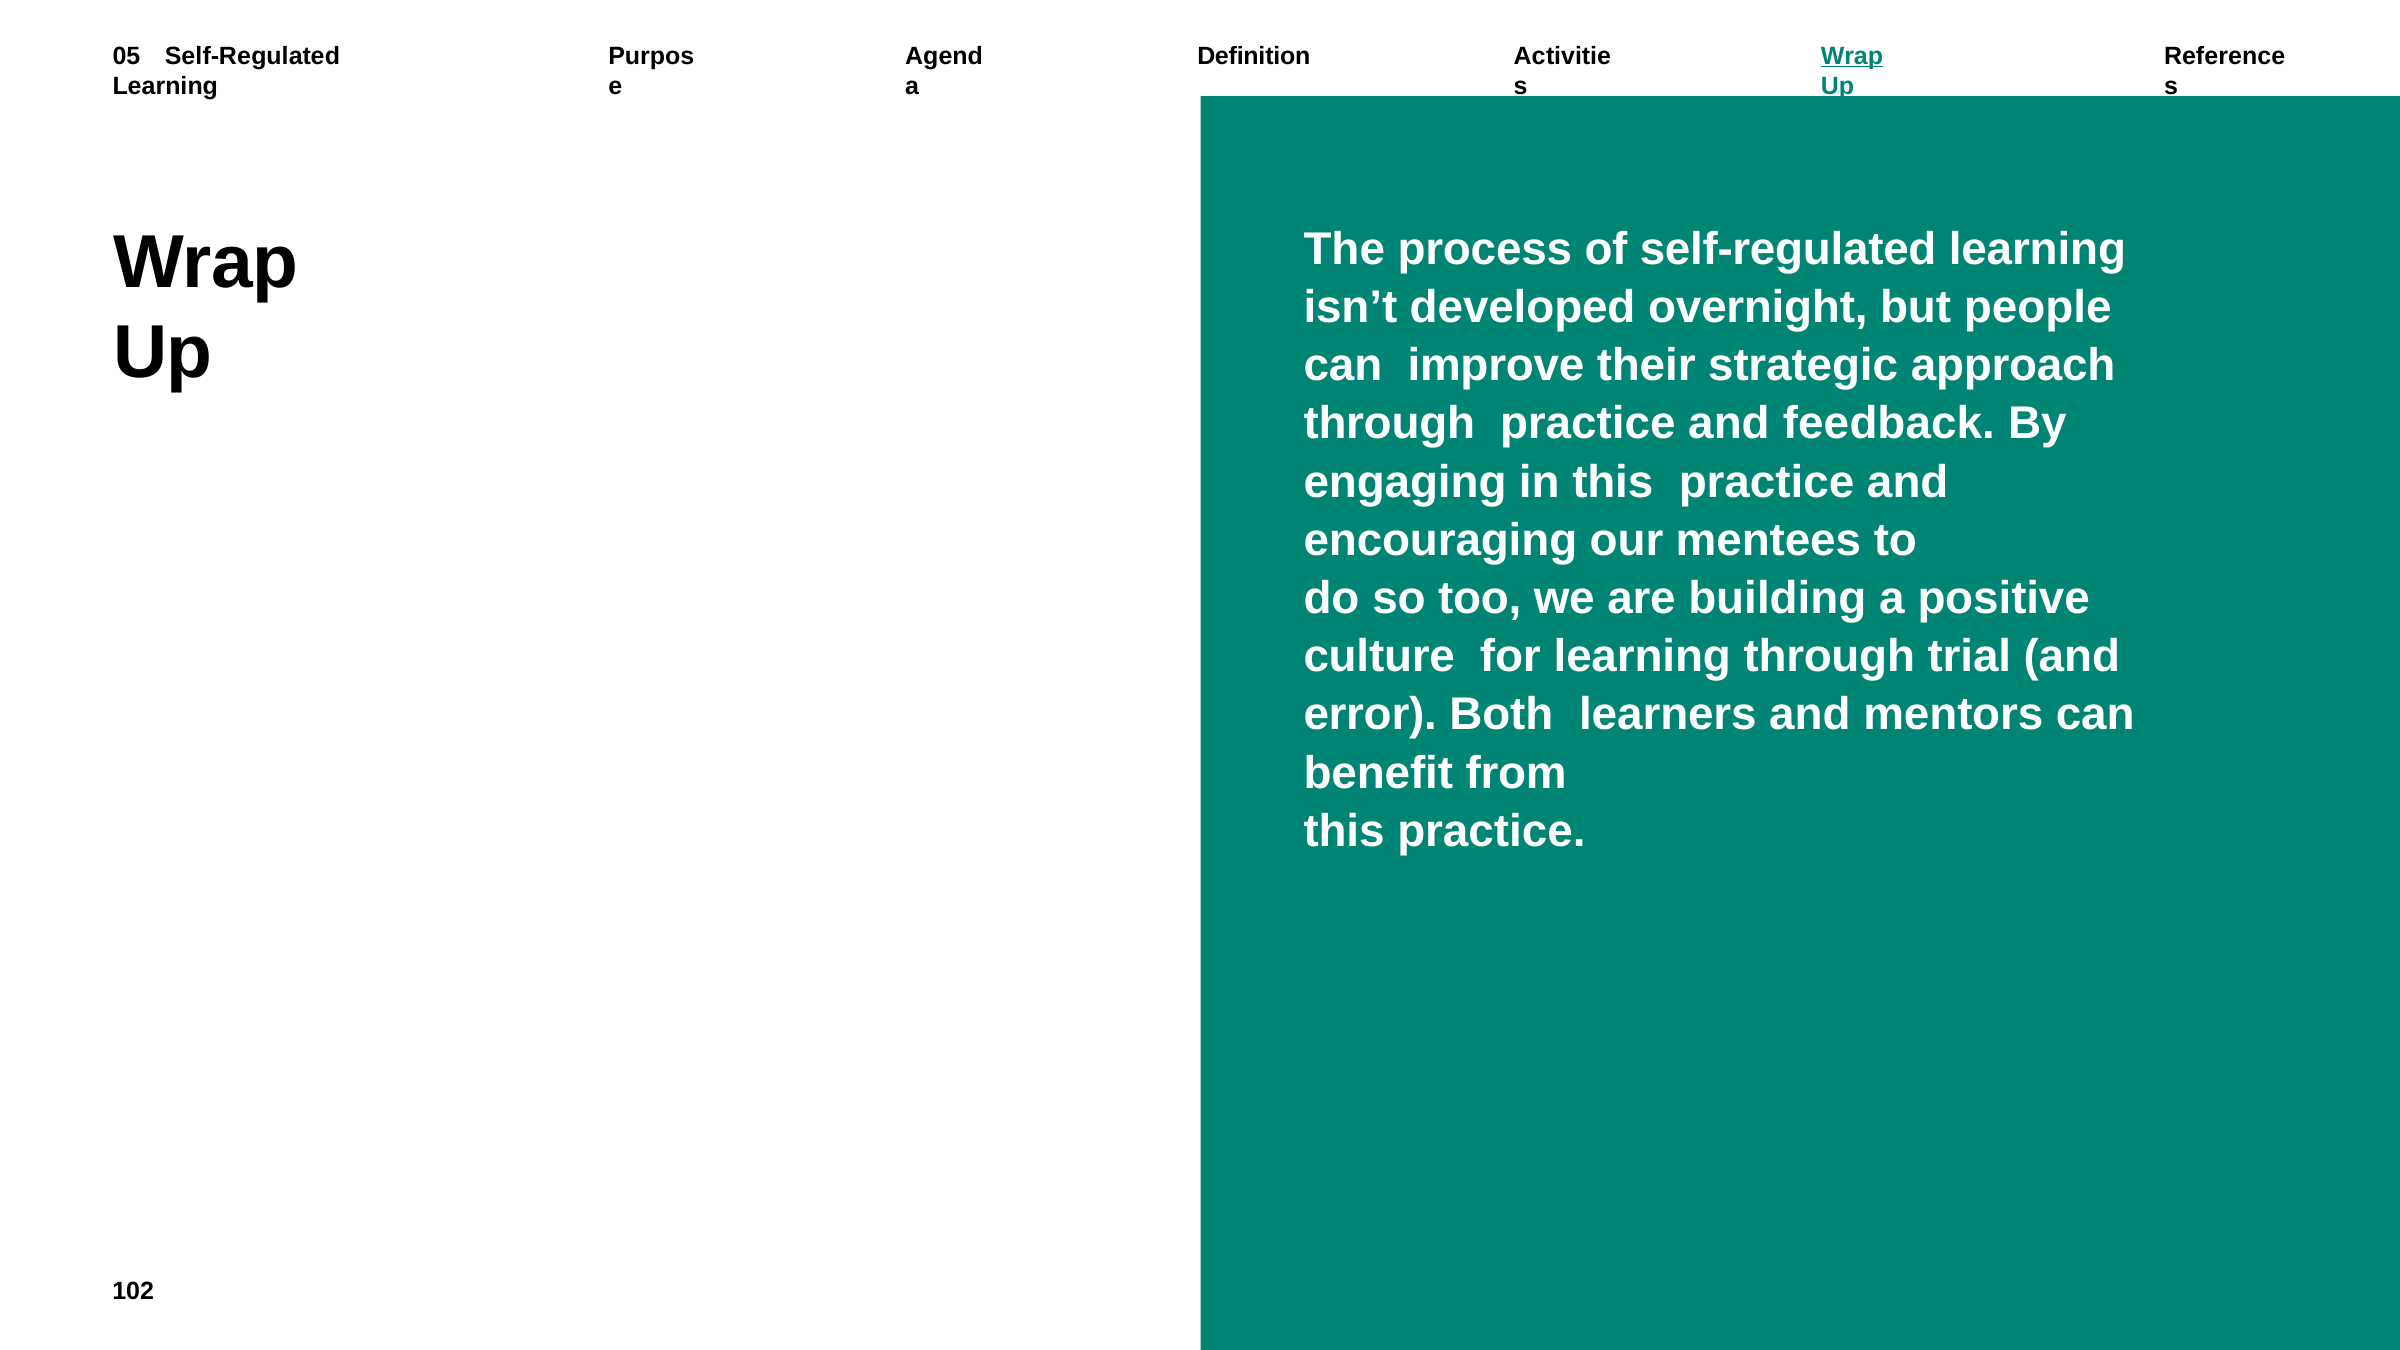

05	Self-Regulated	Learning
Purpose
Agenda
Definition
Activities
Wrap	Up
References

Wrap Up
The process of self-regulated learning  isn’t developed overnight, but people can  improve their strategic approach through  practice and feedback. By engaging in this  practice and encouraging our mentees to
do so too, we are building a positive culture  for learning through trial (and error). Both  learners and mentors can benefit from
this practice.
102